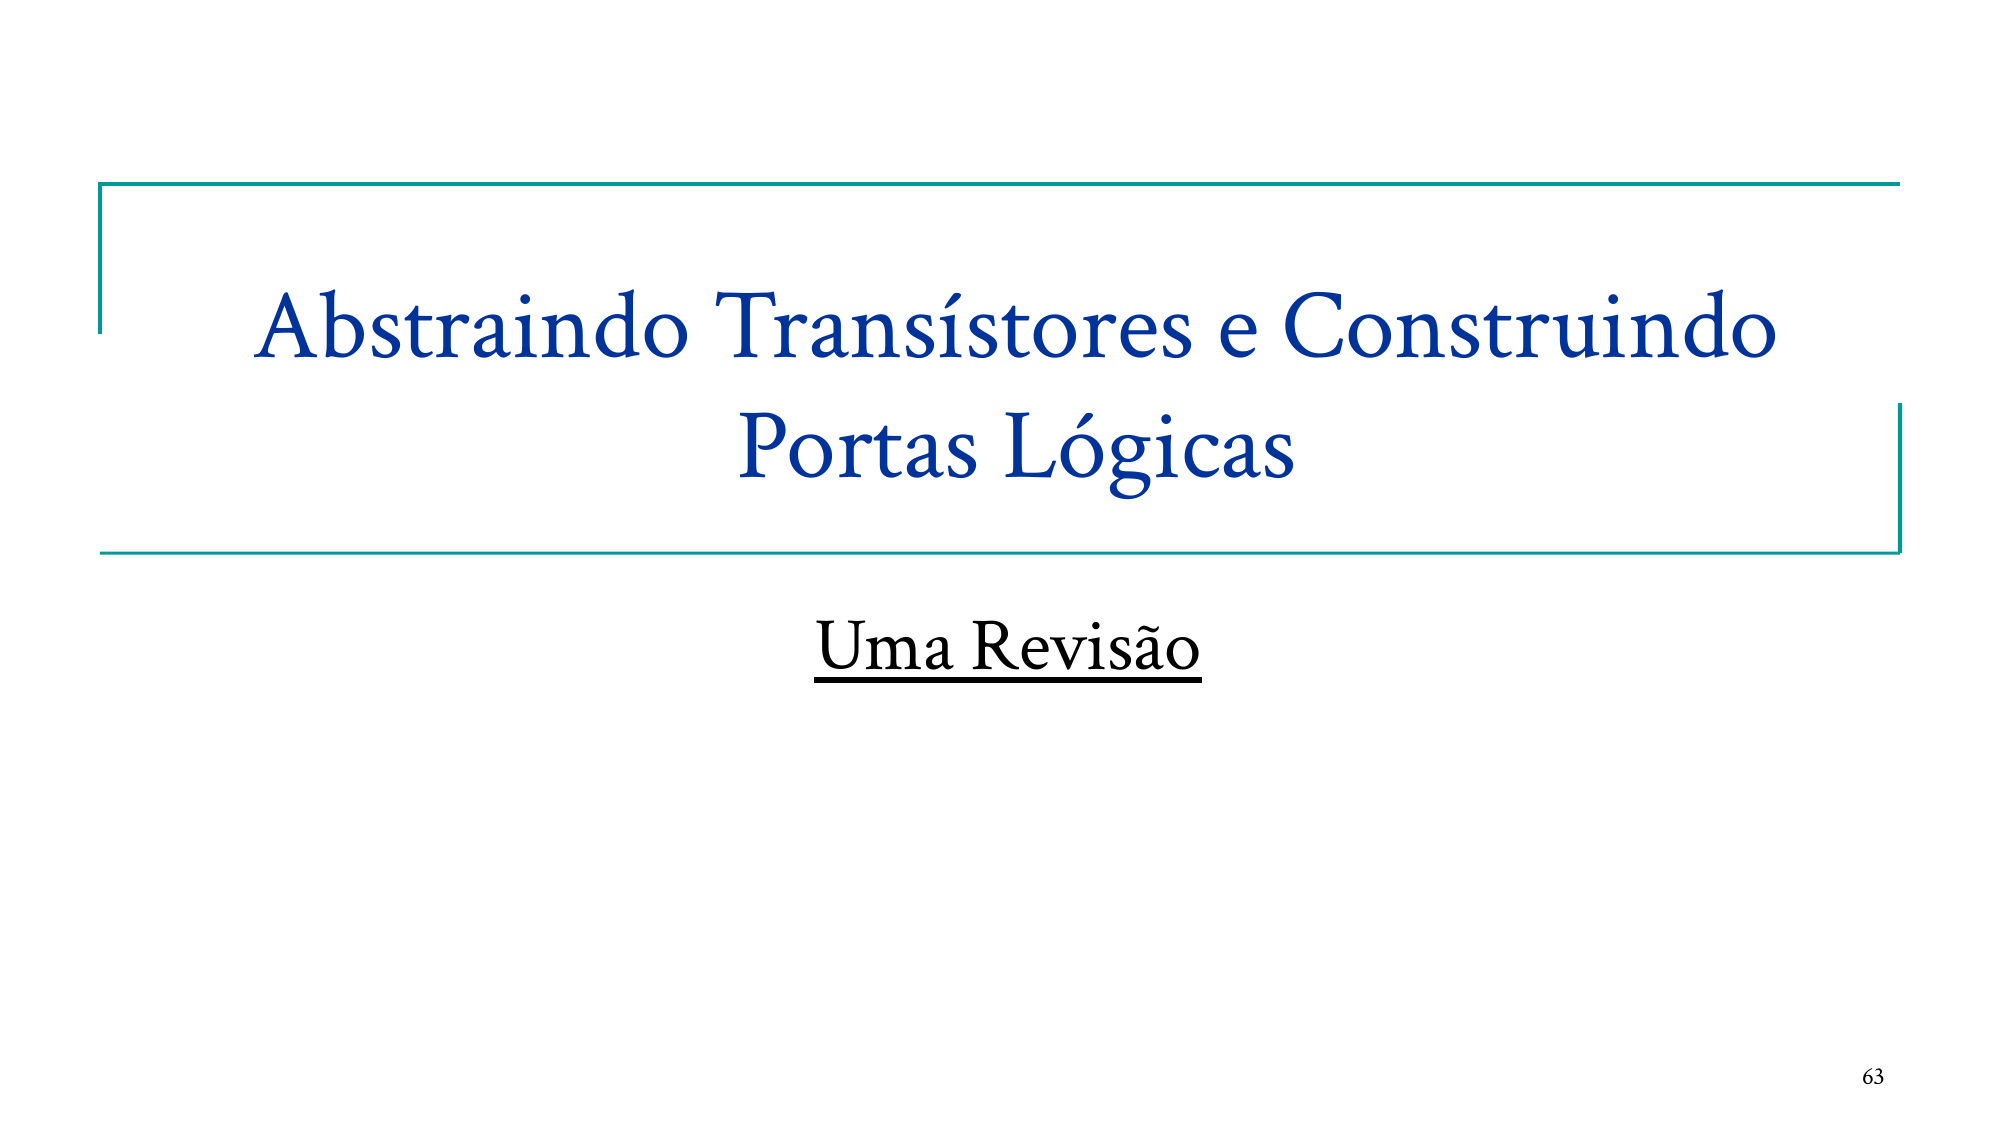

# Abstraindo Transístores e Construindo Portas Lógicas
Uma Revisão
63